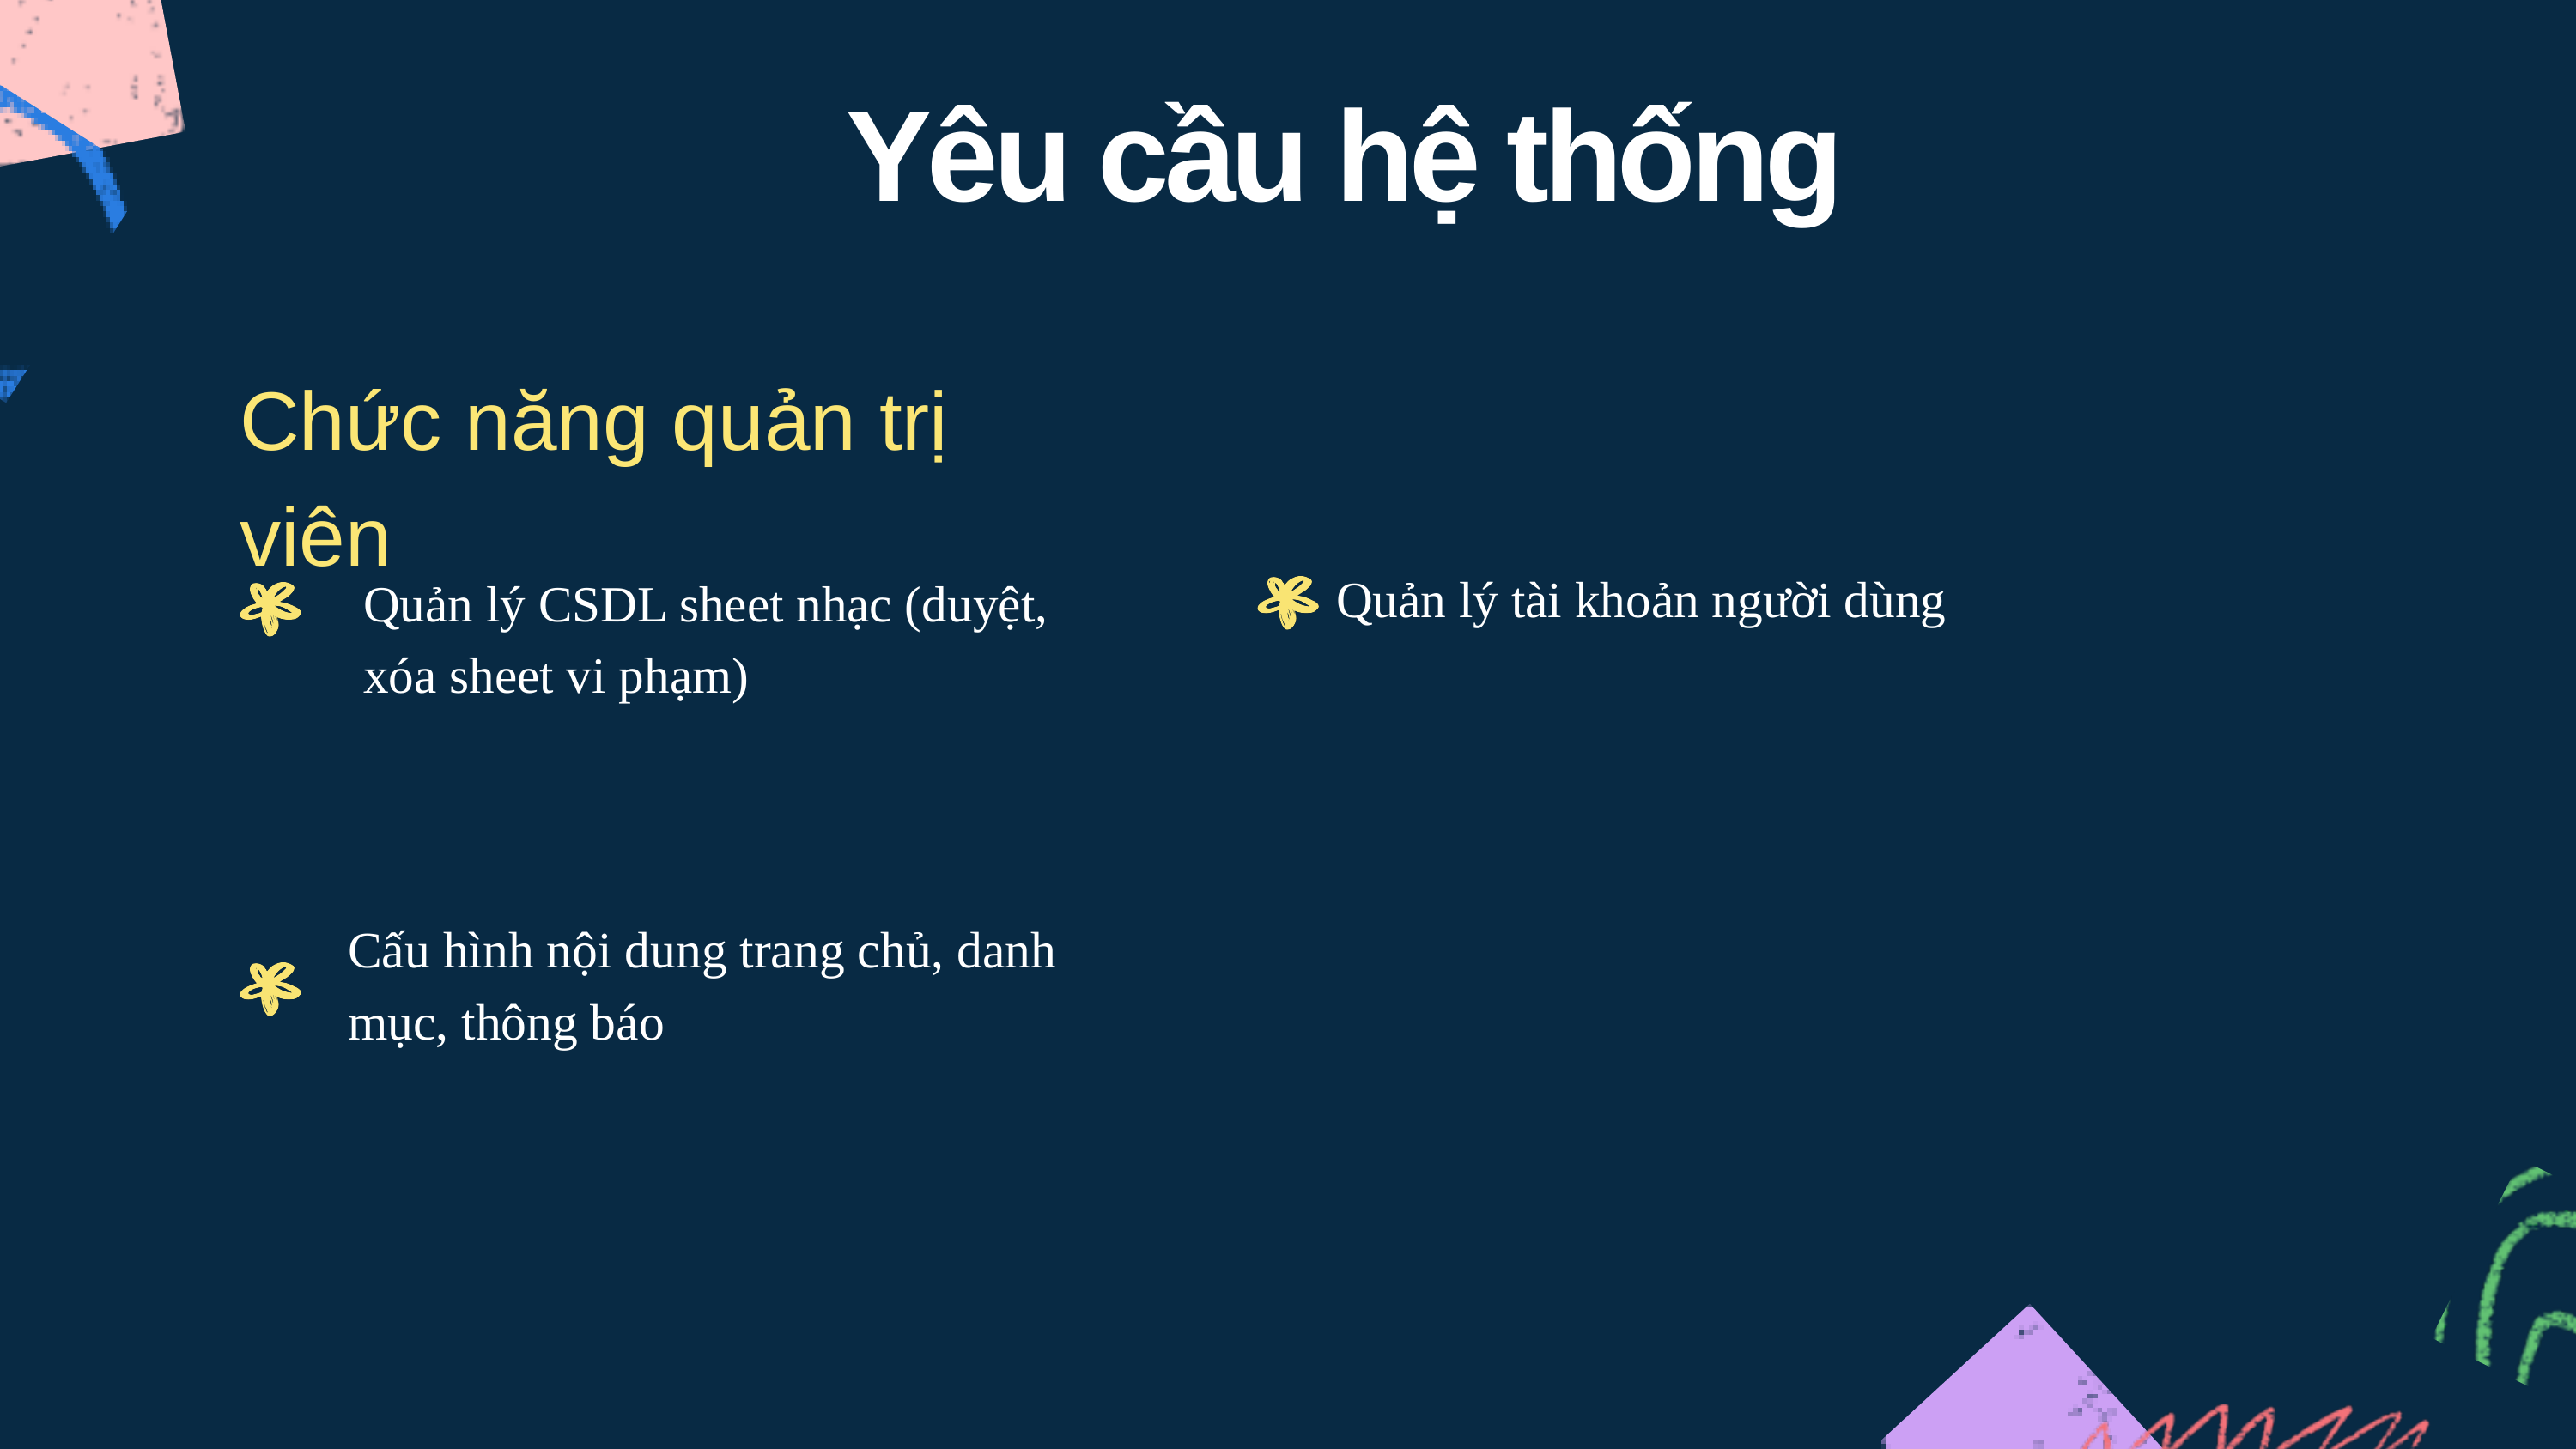

Yêu cầu hệ thống

Chức năng quản trị viên
Quản lý tài khoản người dùng
Quản lý CSDL sheet nhạc (duyệt, xóa sheet vi phạm)

Cấu hình nội dung trang chủ, danh mục, thông báo